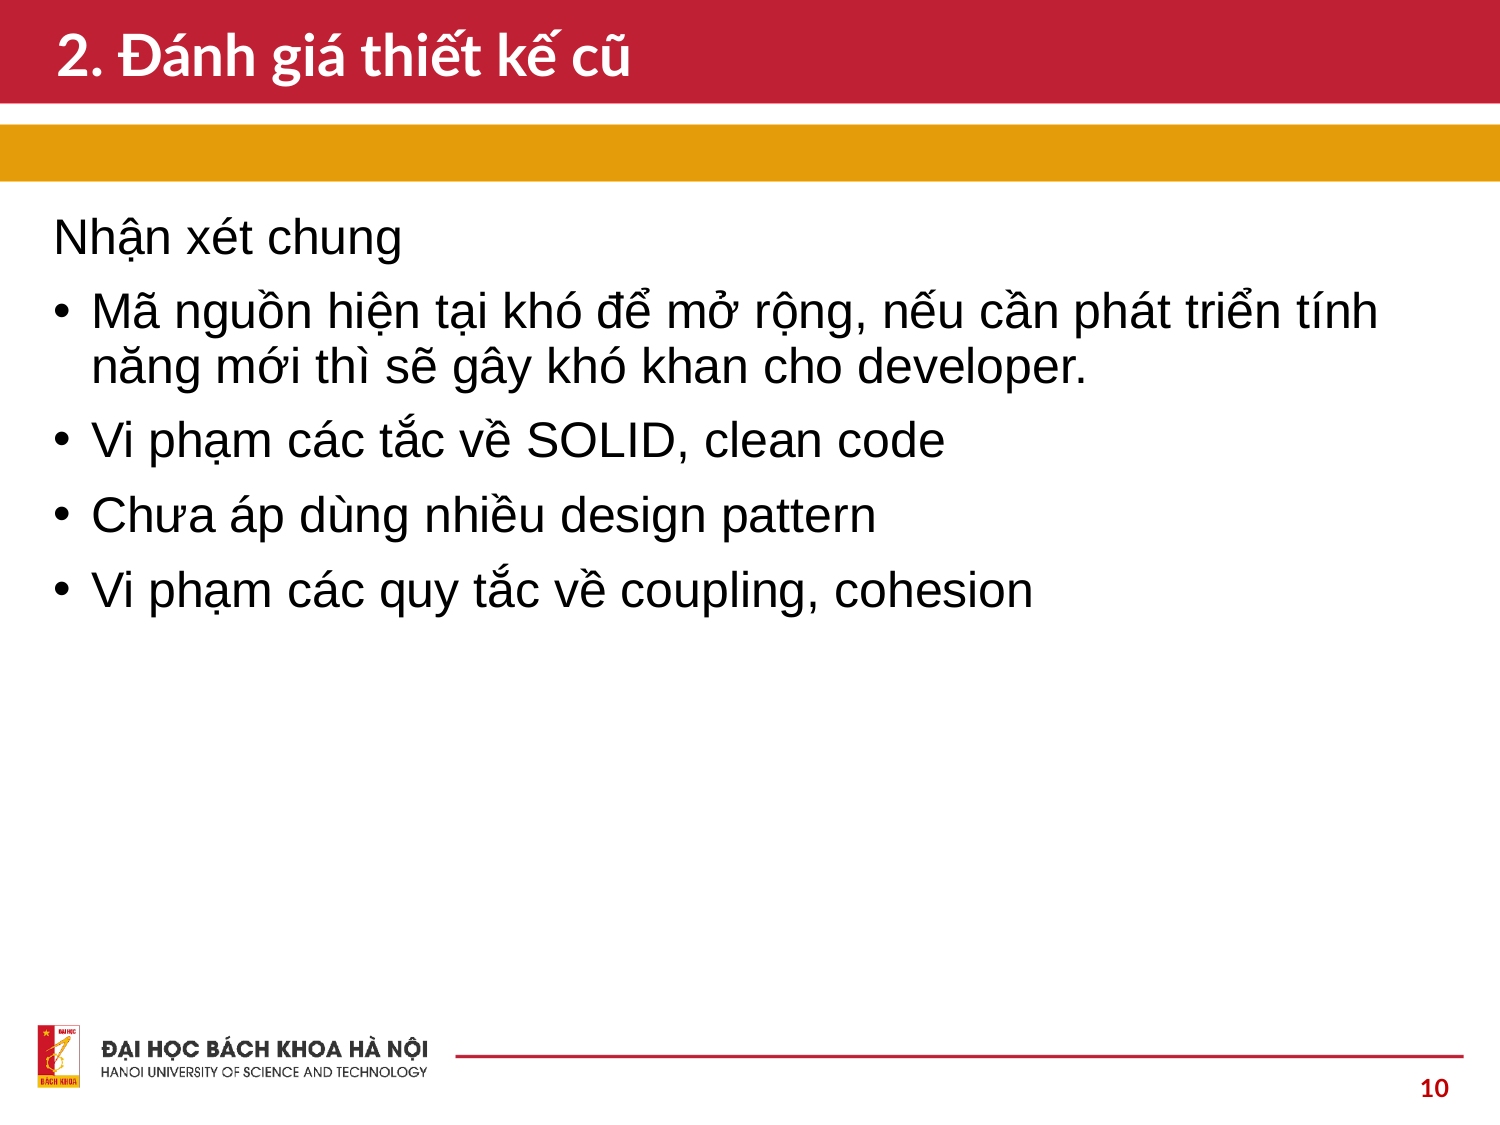

# 2. Đánh giá thiết kế cũ
Nhận xét chung
Mã nguồn hiện tại khó để mở rộng, nếu cần phát triển tính năng mới thì sẽ gây khó khan cho developer.
Vi phạm các tắc về SOLID, clean code
Chưa áp dùng nhiều design pattern
Vi phạm các quy tắc về coupling, cohesion
10